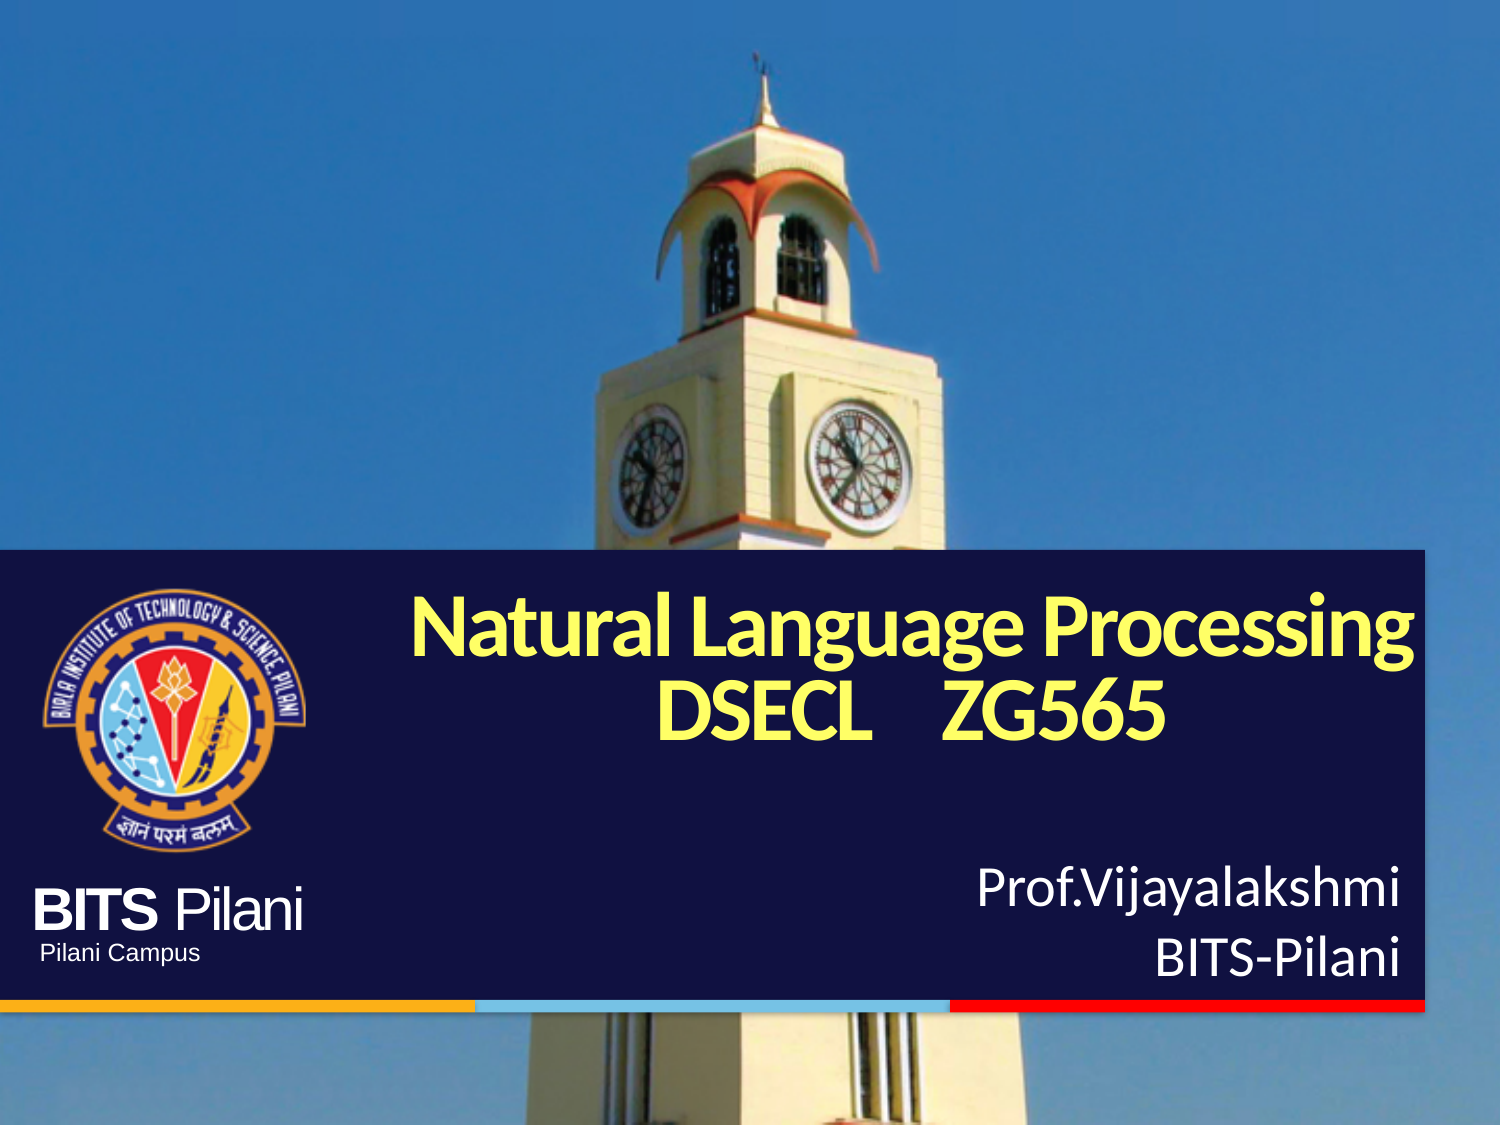

# Natural Language Processing DSECL    ZG565
Prof.Vijayalakshmi
BITS-Pilani